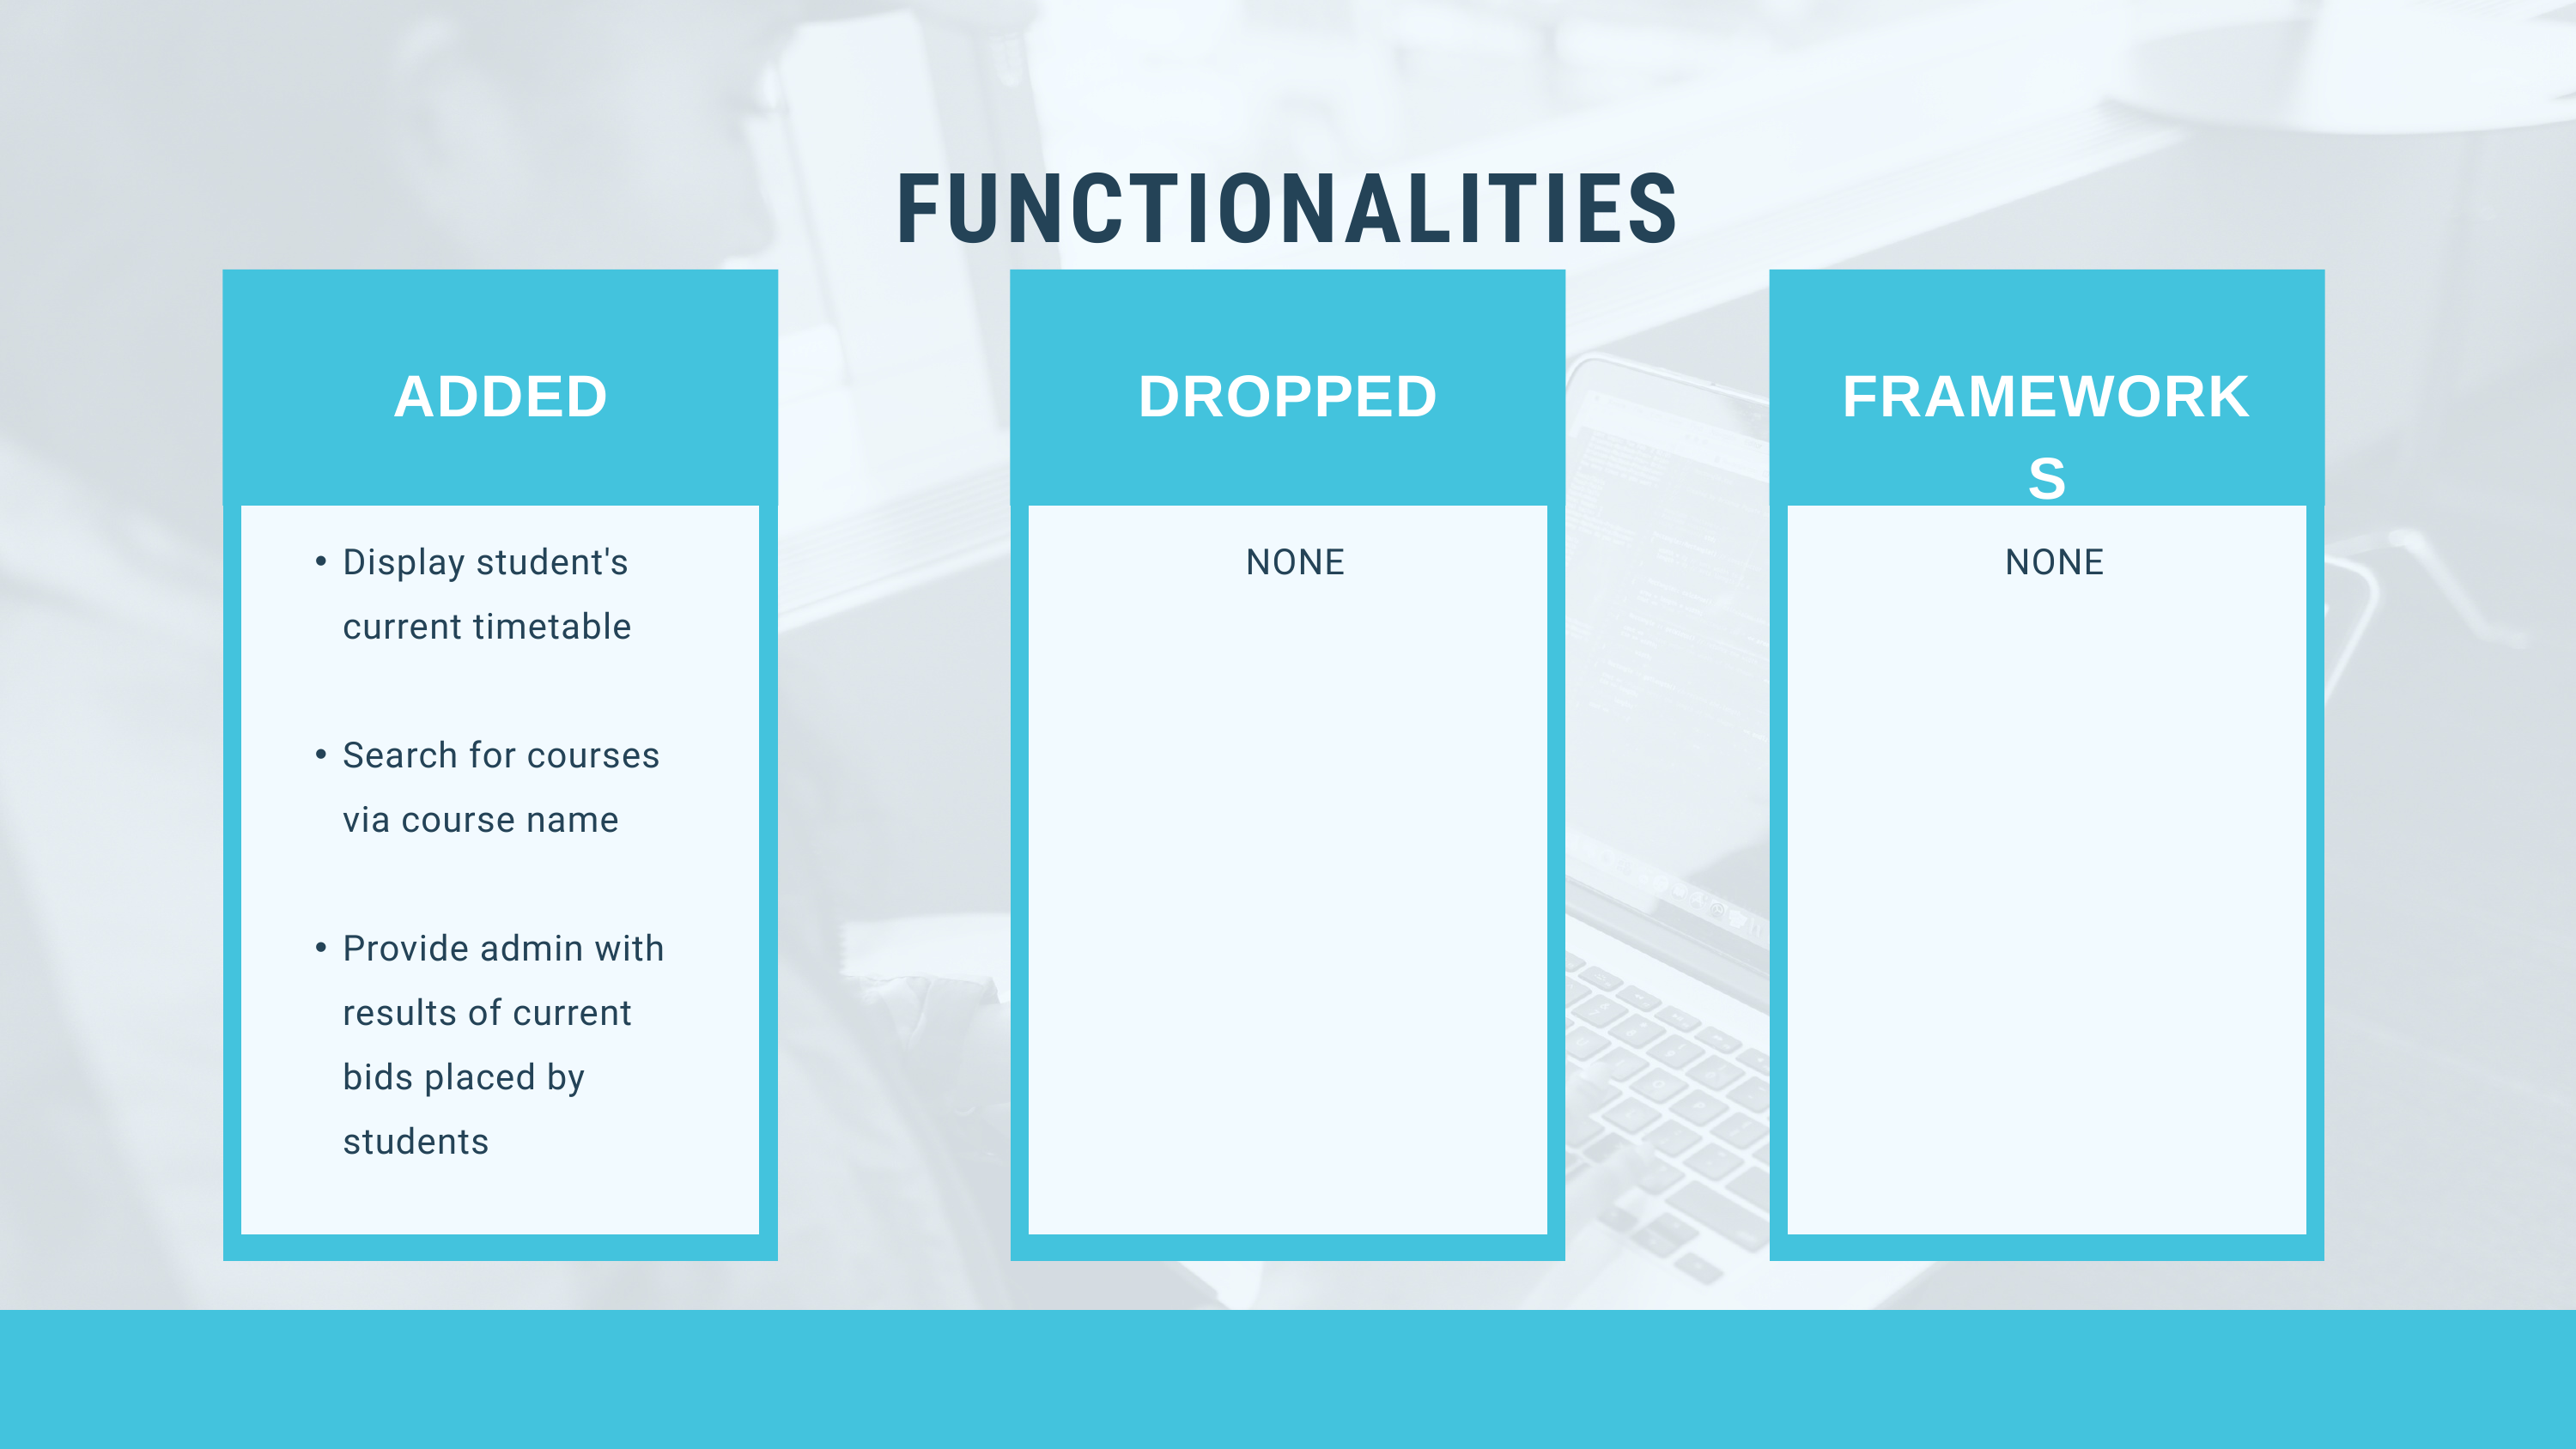

FUNCTIONALITIES

ADDED
DROPPED
FRAMEWORKS

Display student's current timetable

Search for courses via course name

Provide admin with results of current bids placed by students
NONE
NONE